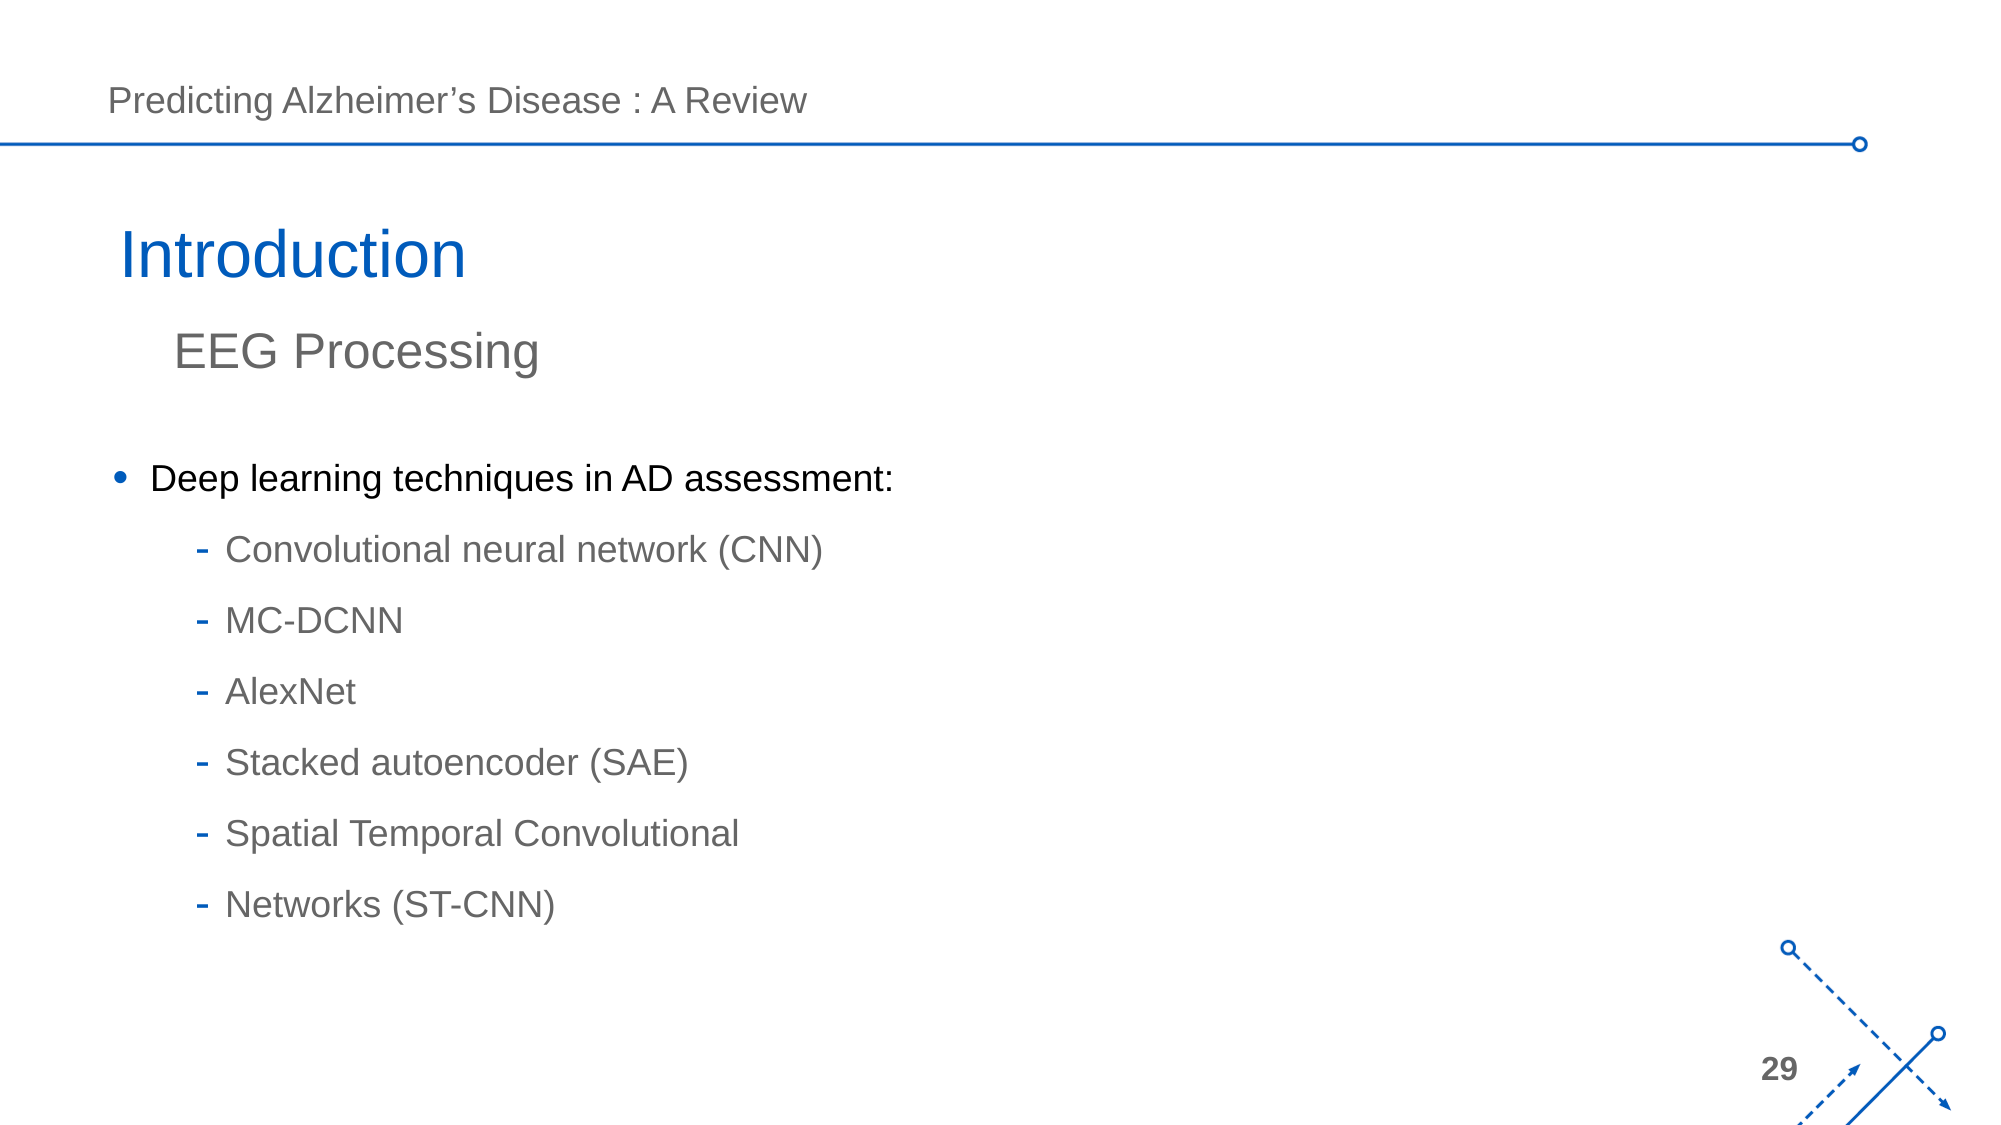

# Introduction
EEG Processing
Deep learning techniques in AD assessment:
Convolutional neural network (CNN)
MC-DCNN
AlexNet
Stacked autoencoder (SAE)
Spatial Temporal Convolutional
Networks (ST-CNN)